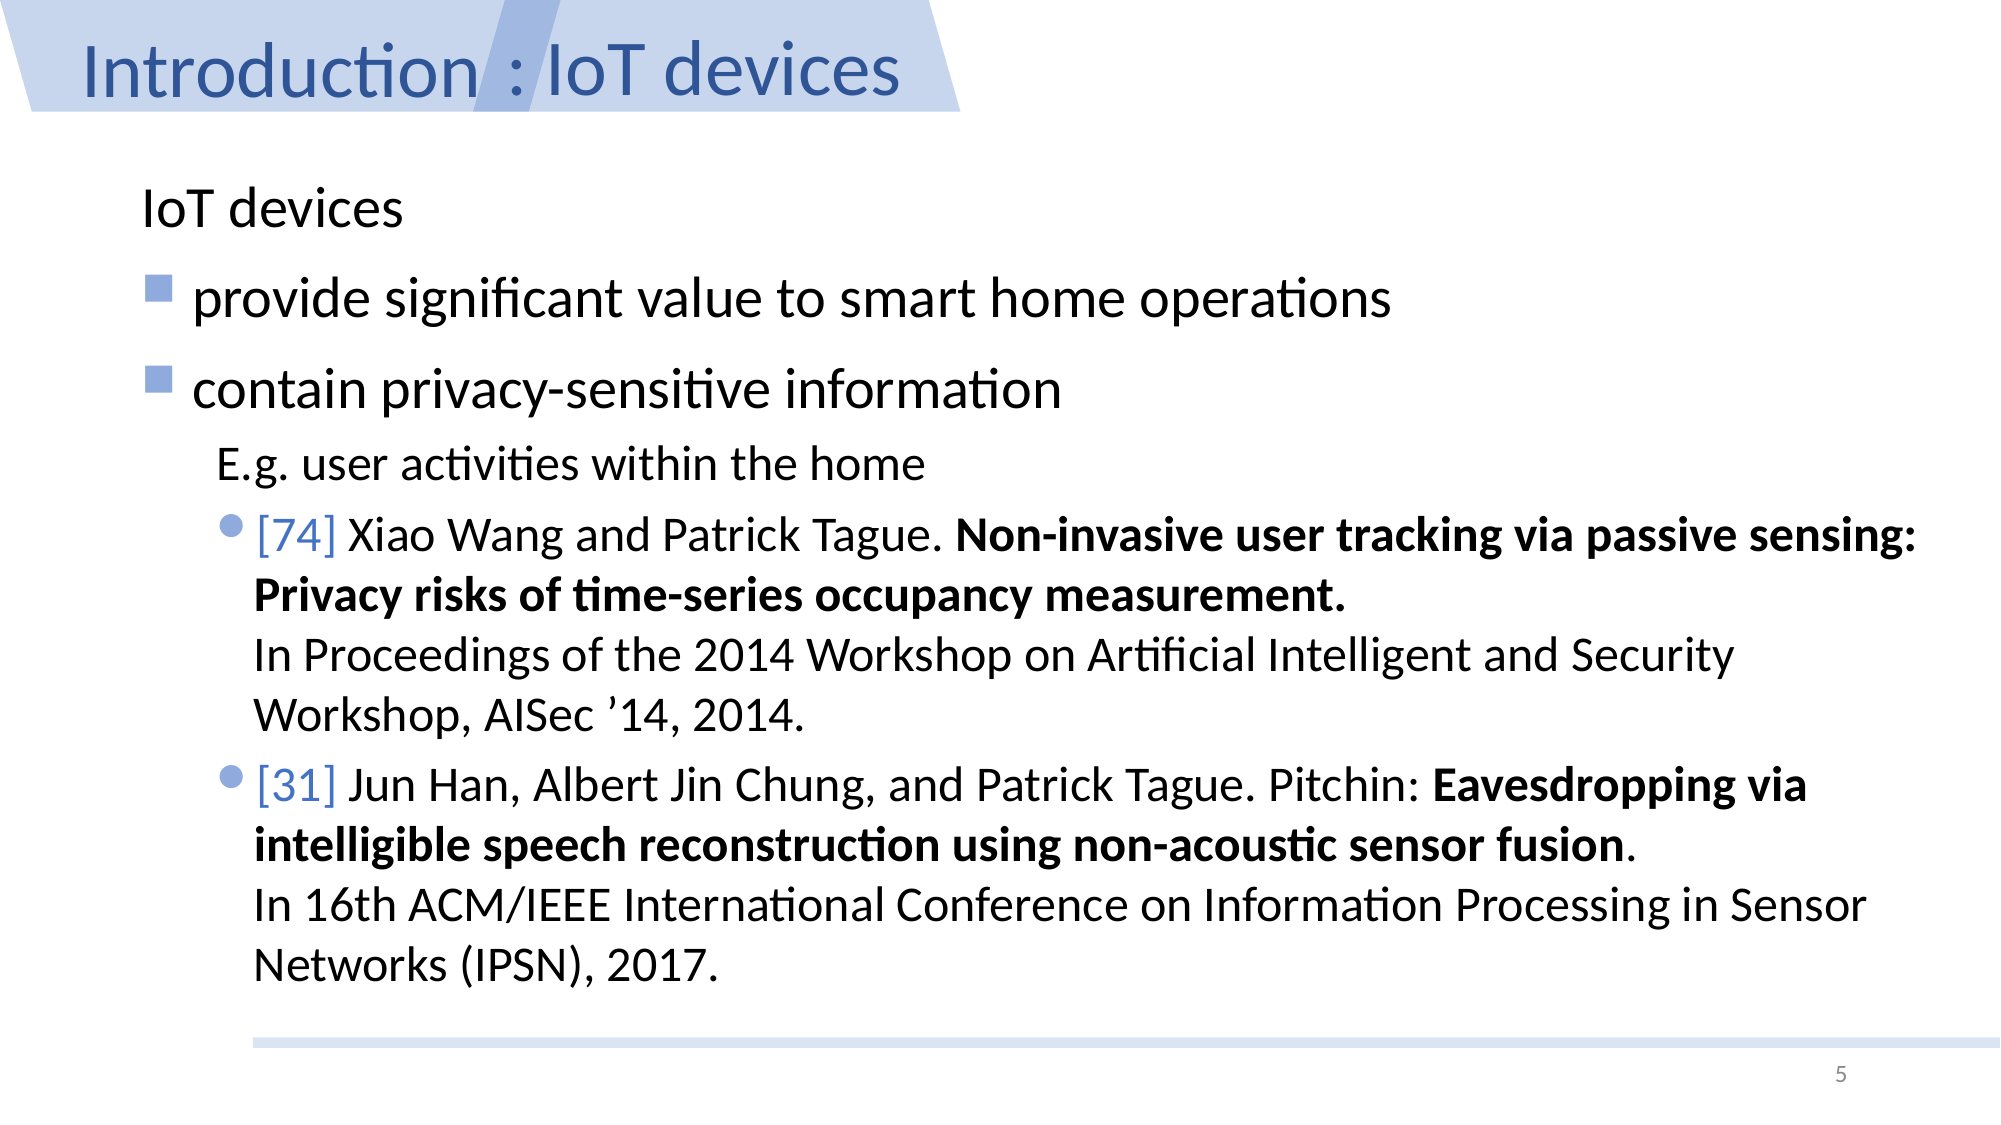

: IoT devices
# Introduction
IoT devices
 provide significant value to smart home operations
 contain privacy-sensitive information
E.g. user activities within the home
[74] Xiao Wang and Patrick Tague. Non-invasive user tracking via passive sensing: Privacy risks of time-series occupancy measurement.
In Proceedings of the 2014 Workshop on Artificial Intelligent and Security Workshop, AISec ’14, 2014.
[31] Jun Han, Albert Jin Chung, and Patrick Tague. Pitchin: Eavesdropping via intelligible speech reconstruction using non-acoustic sensor fusion.
In 16th ACM/IEEE International Conference on Information Processing in Sensor Networks (IPSN), 2017.

5